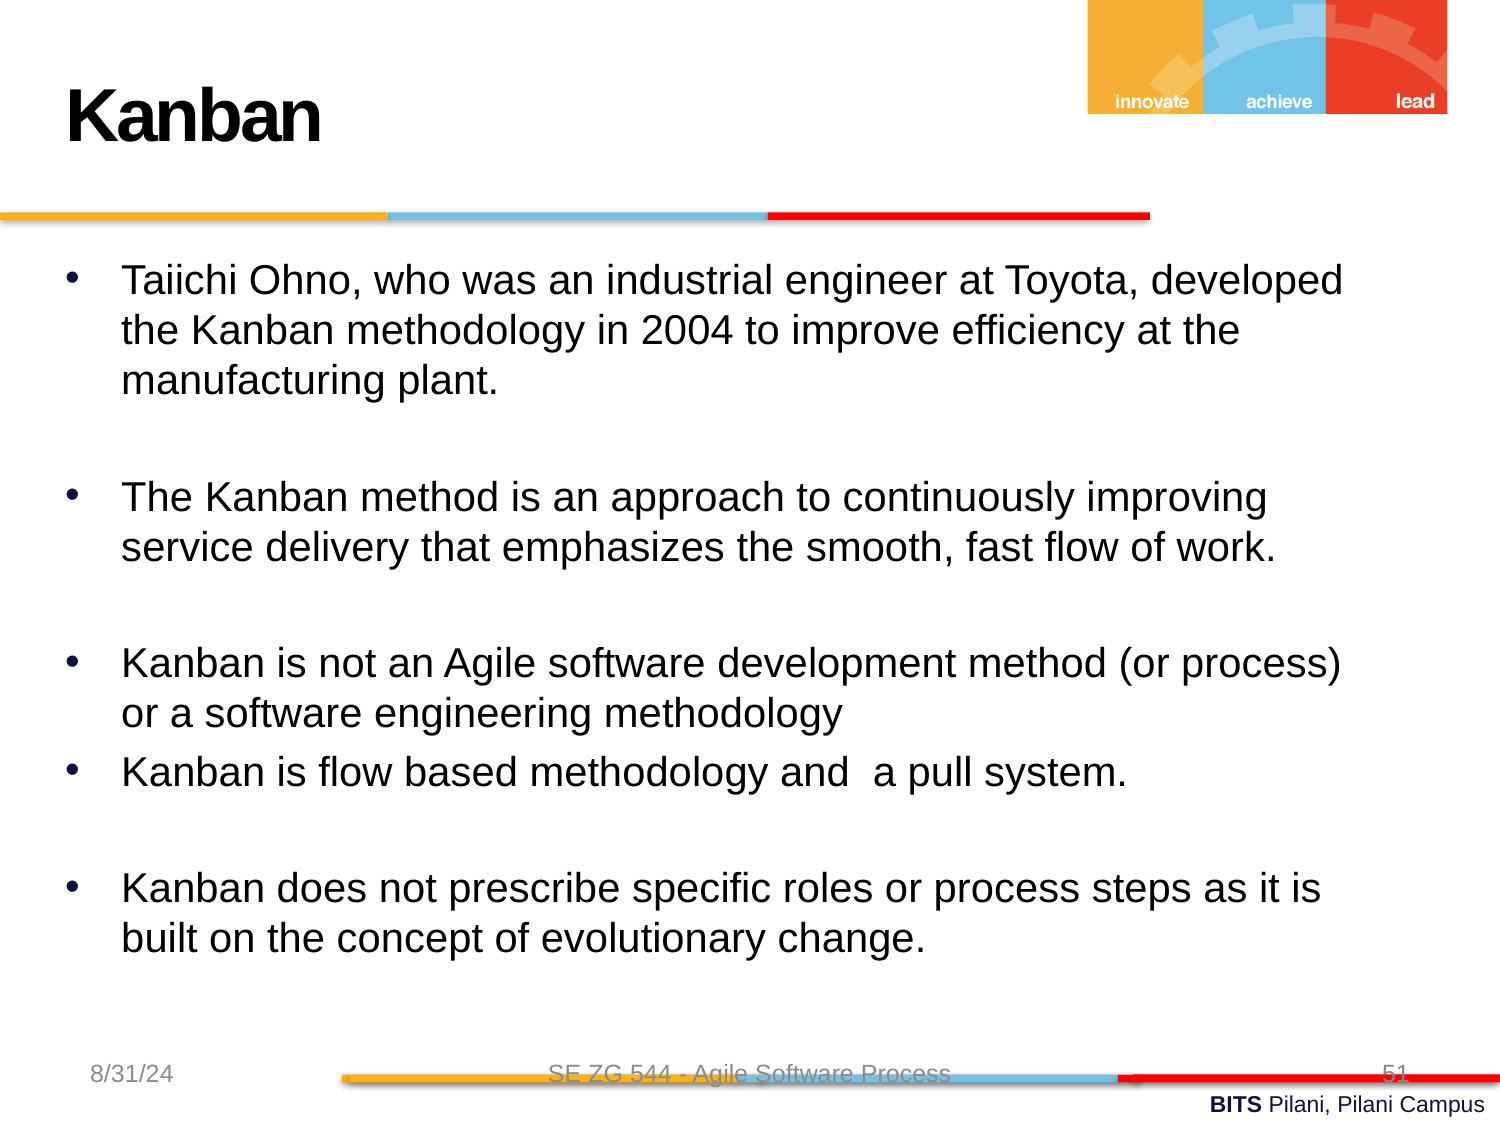

Kanban
Taiichi Ohno, who was an industrial engineer at Toyota, developed the Kanban methodology in 2004 to improve efficiency at the manufacturing plant.

The Kanban method is an approach to continuously improving service delivery that emphasizes the smooth, fast flow of work.

Kanban is not an Agile software development method (or process) or a software engineering methodology
Kanban is flow based methodology and  a pull system.

Kanban does not prescribe specific roles or process steps as it is built on the concept of evolutionary change.

8/31/24
SE ZG 544 - Agile Software Process
51